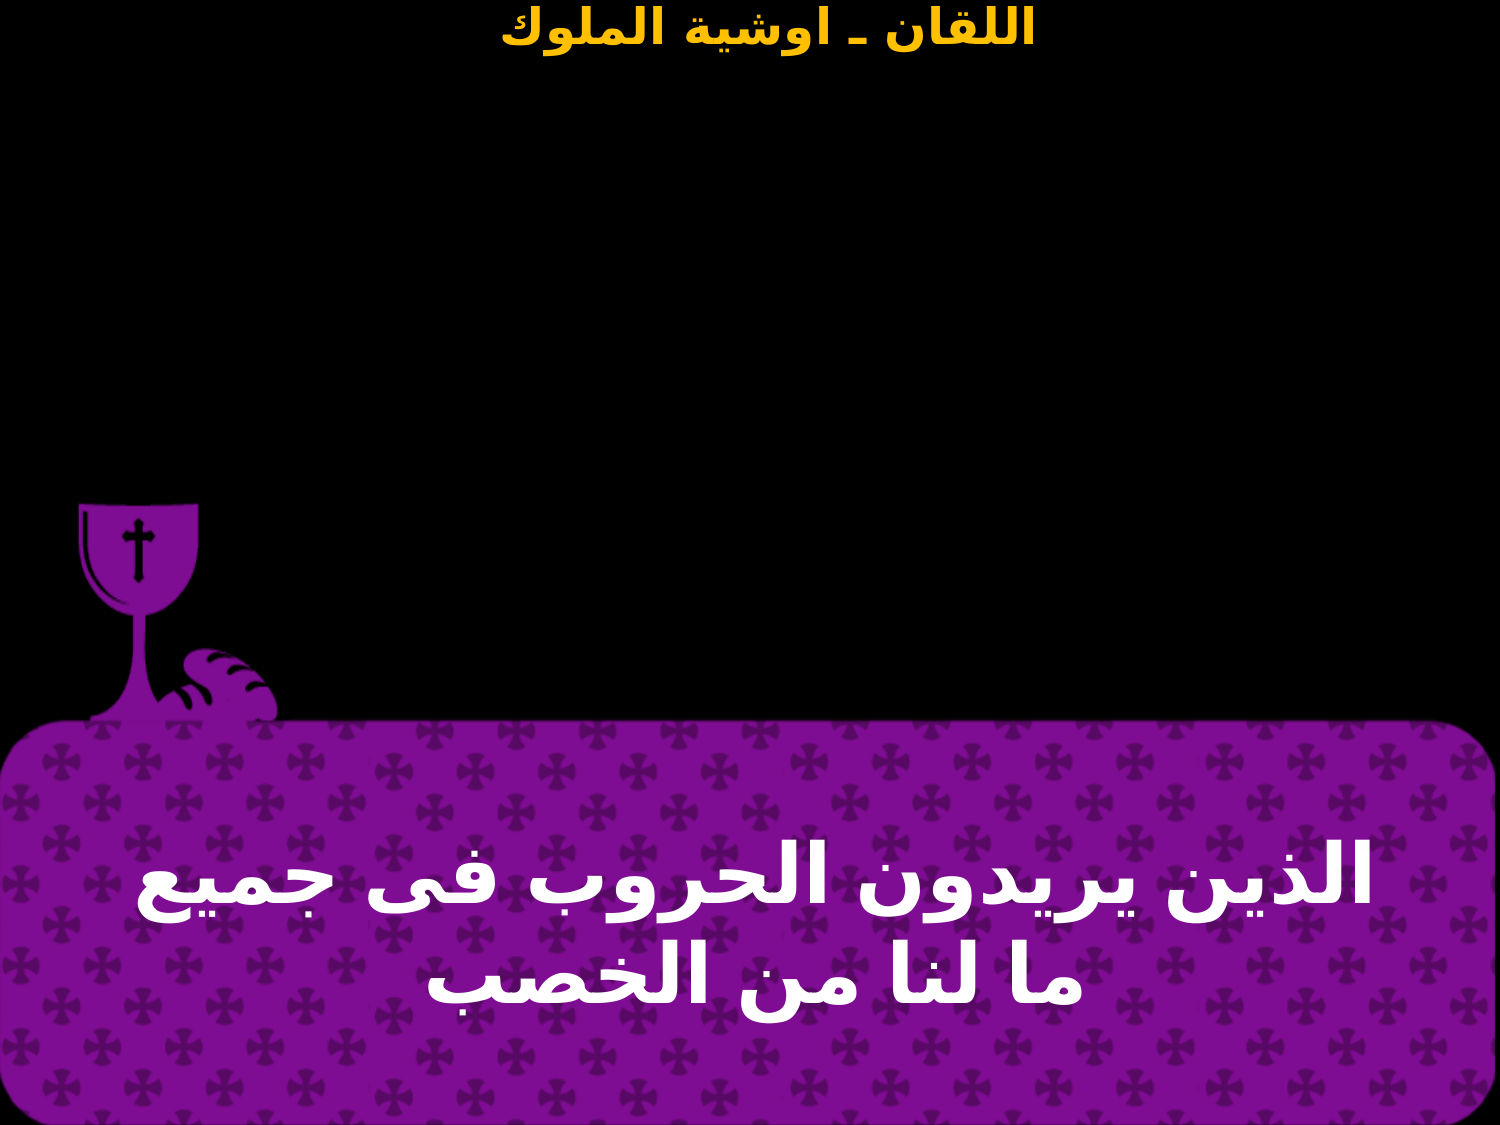

الذين يريدون الحروب فى جميع ما لنا من الخصب